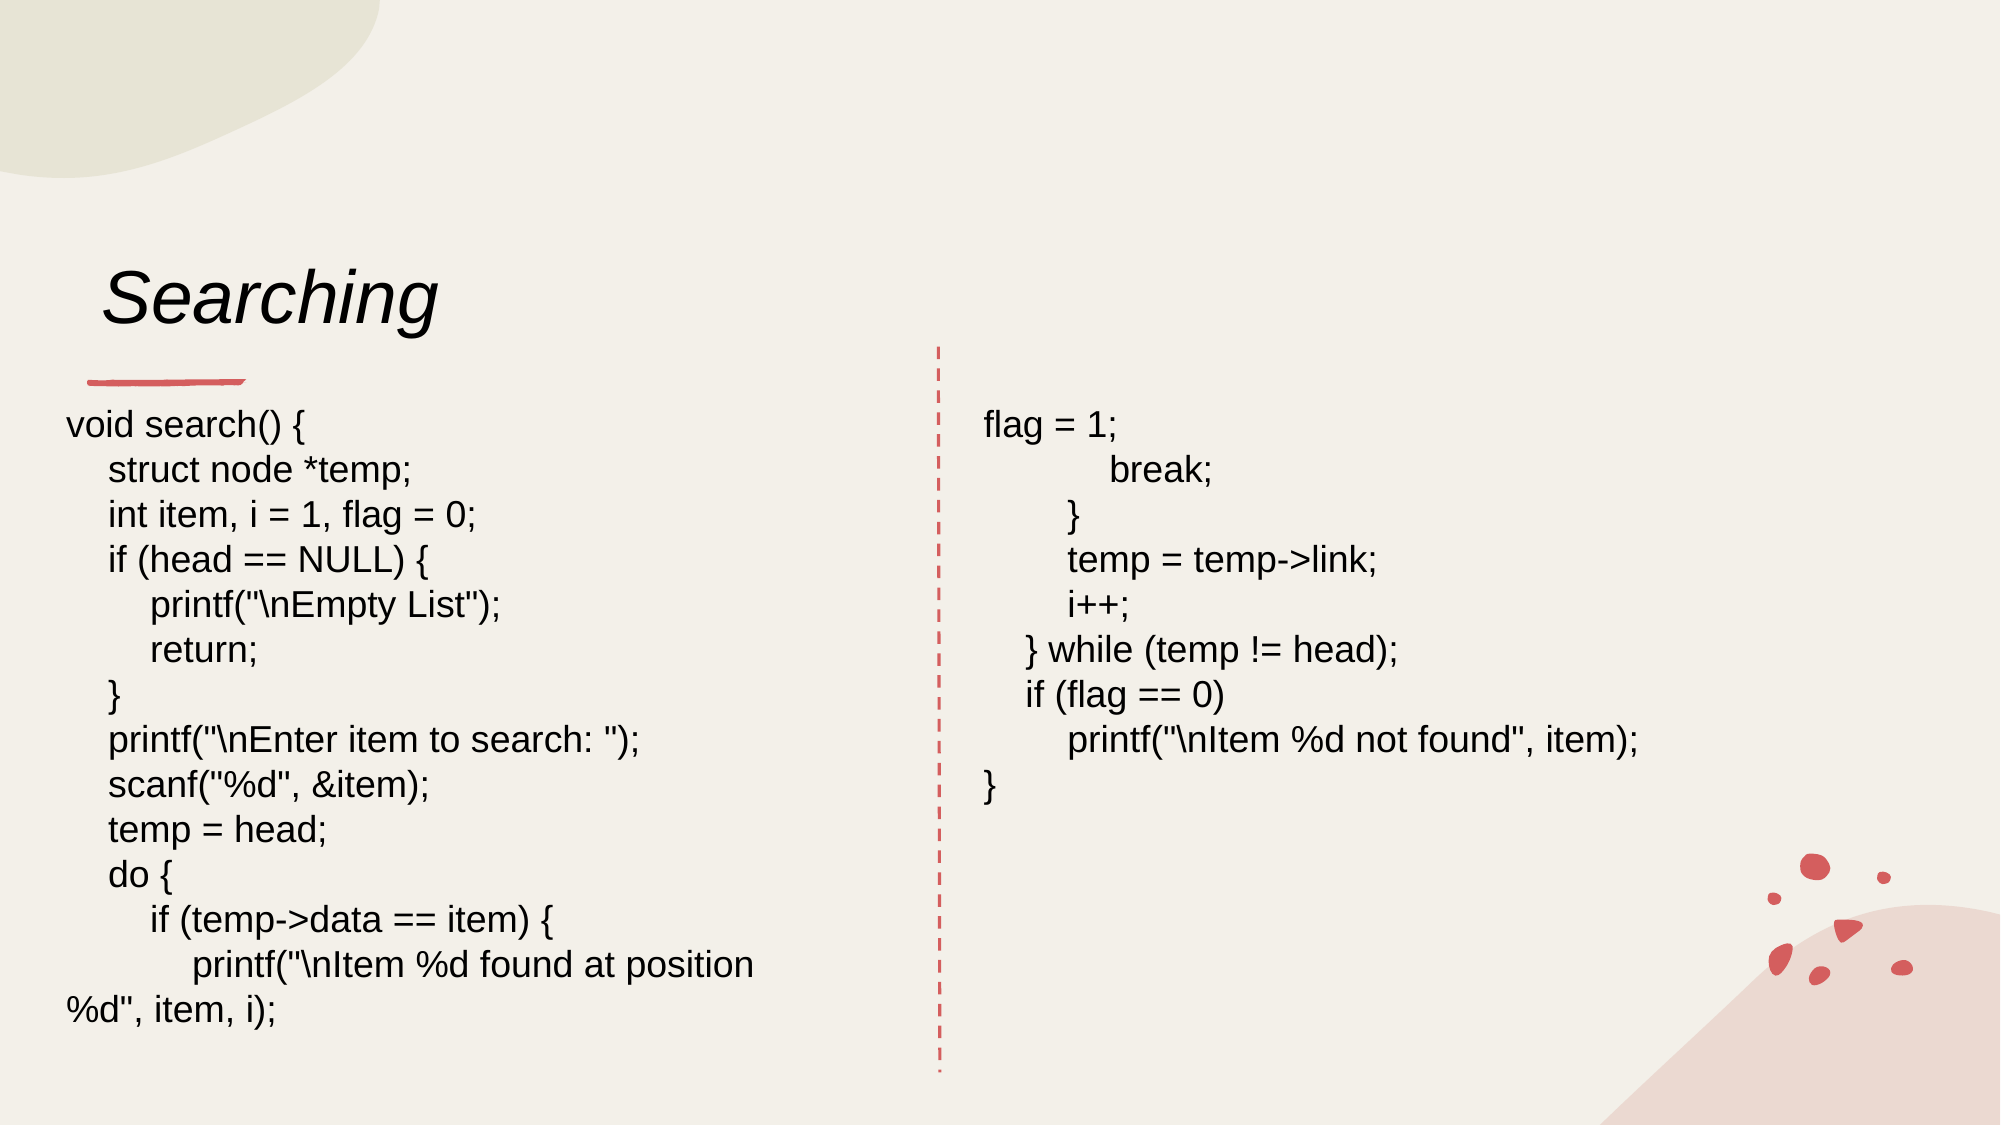

# Searching
void search() {
    struct node *temp;
    int item, i = 1, flag = 0;
    if (head == NULL) {
        printf("\nEmpty List");
        return;
    }
    printf("\nEnter item to search: ");
    scanf("%d", &item);
    temp = head;
    do {
        if (temp->data == item) {
            printf("\nItem %d found at position %d", item, i);

flag = 1;
            break;
        }
        temp = temp->link;
        i++;
    } while (temp != head);
    if (flag == 0)
        printf("\nItem %d not found", item);
}